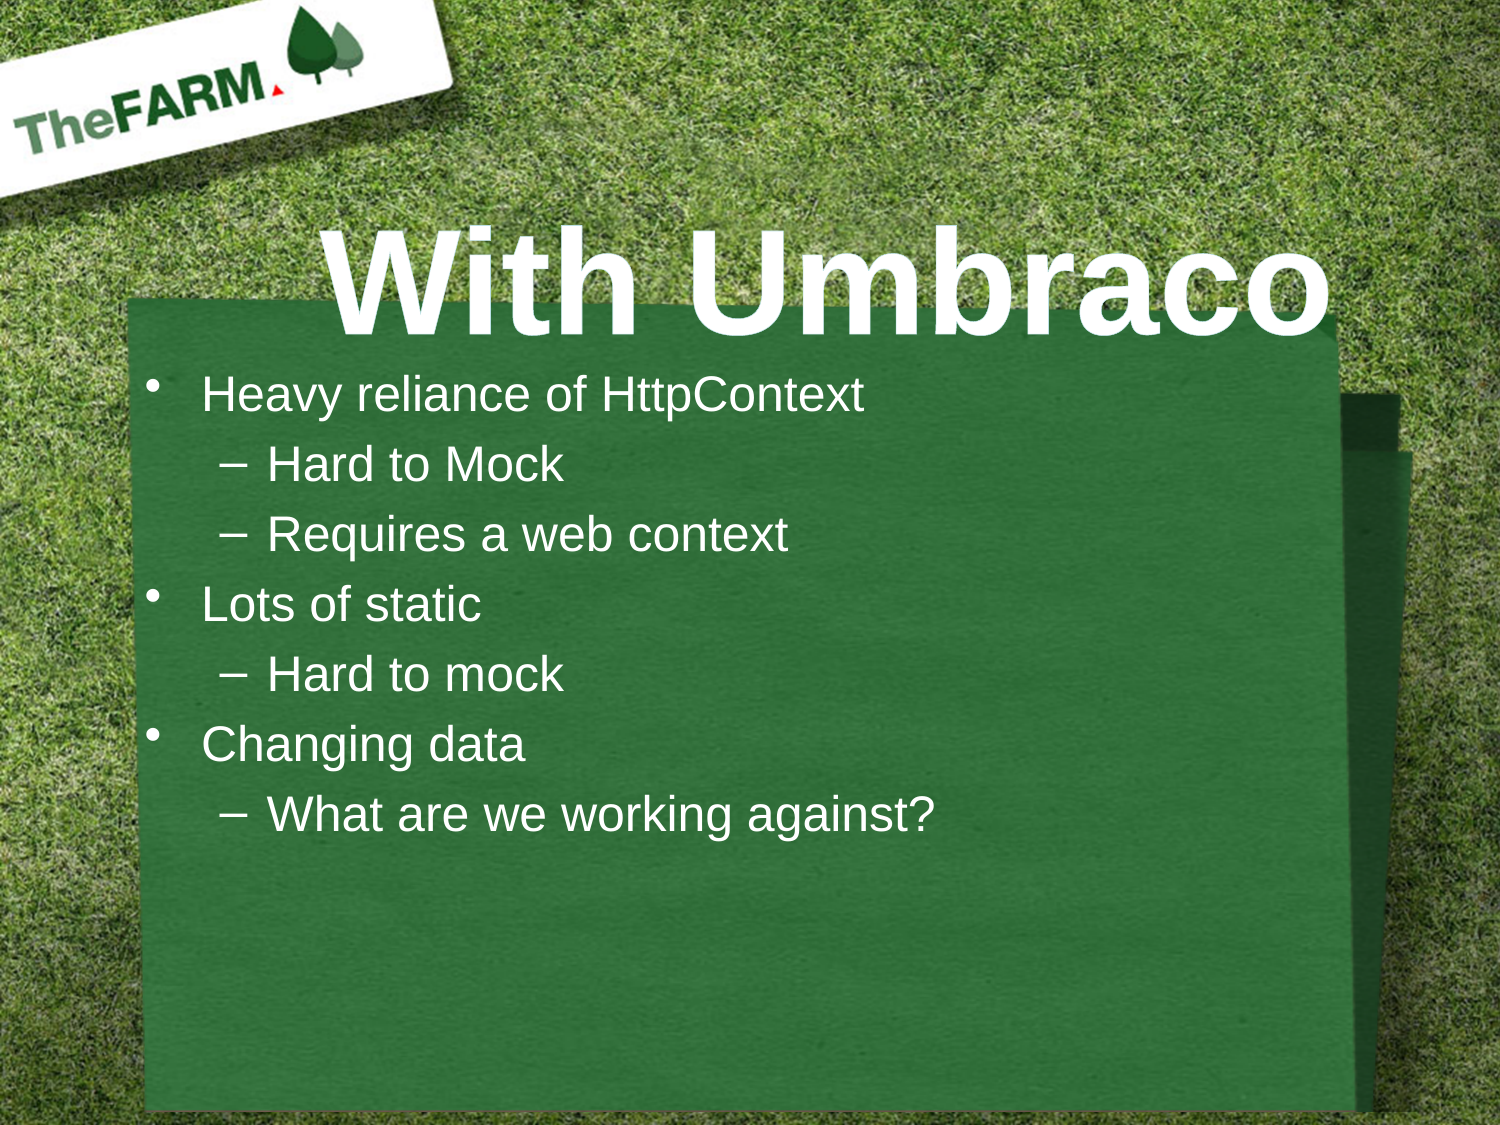

# With Umbraco
Heavy reliance of HttpContext
Hard to Mock
Requires a web context
Lots of static
Hard to mock
Changing data
What are we working against?